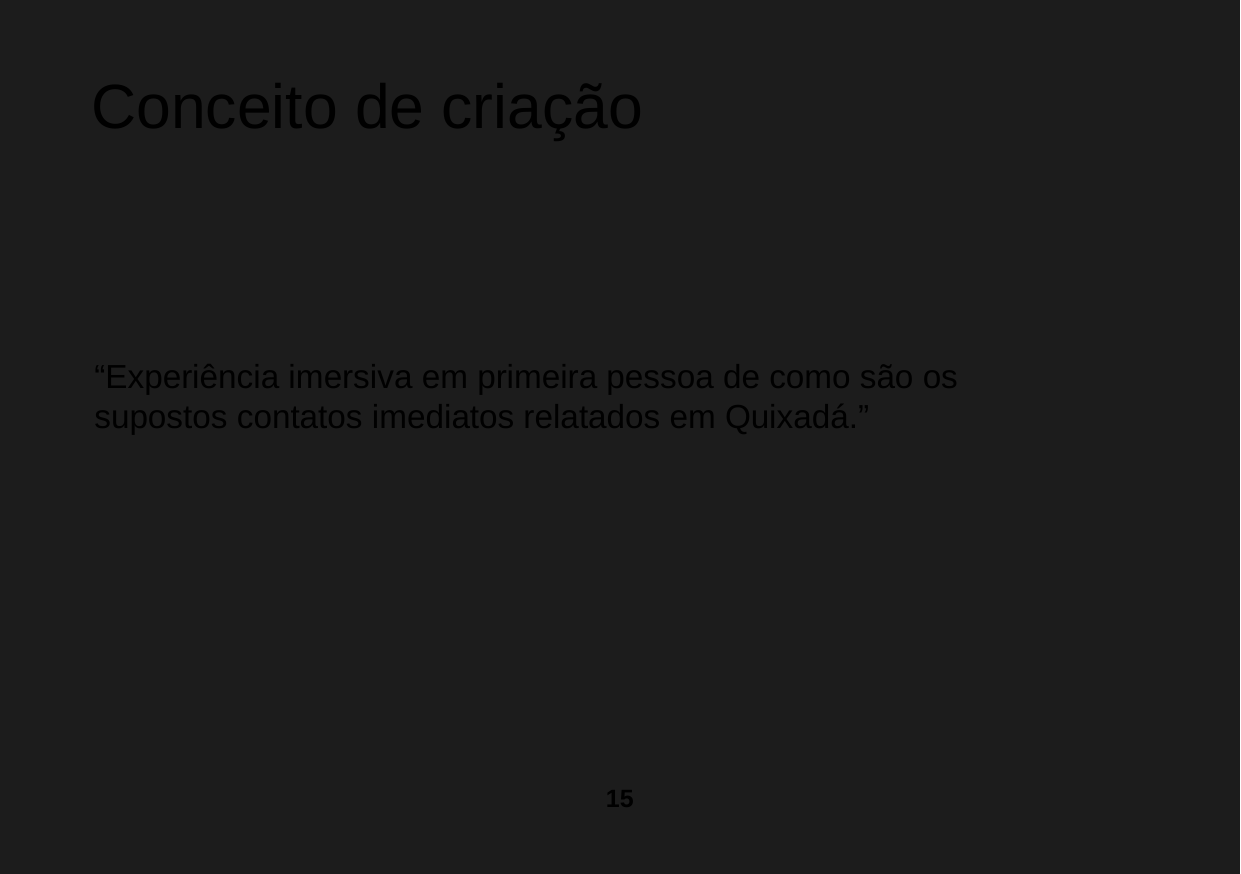

Conceito de criação
“Experiência imersiva em primeira pessoa de como são os supostos contatos imediatos relatados em Quixadá.”

15